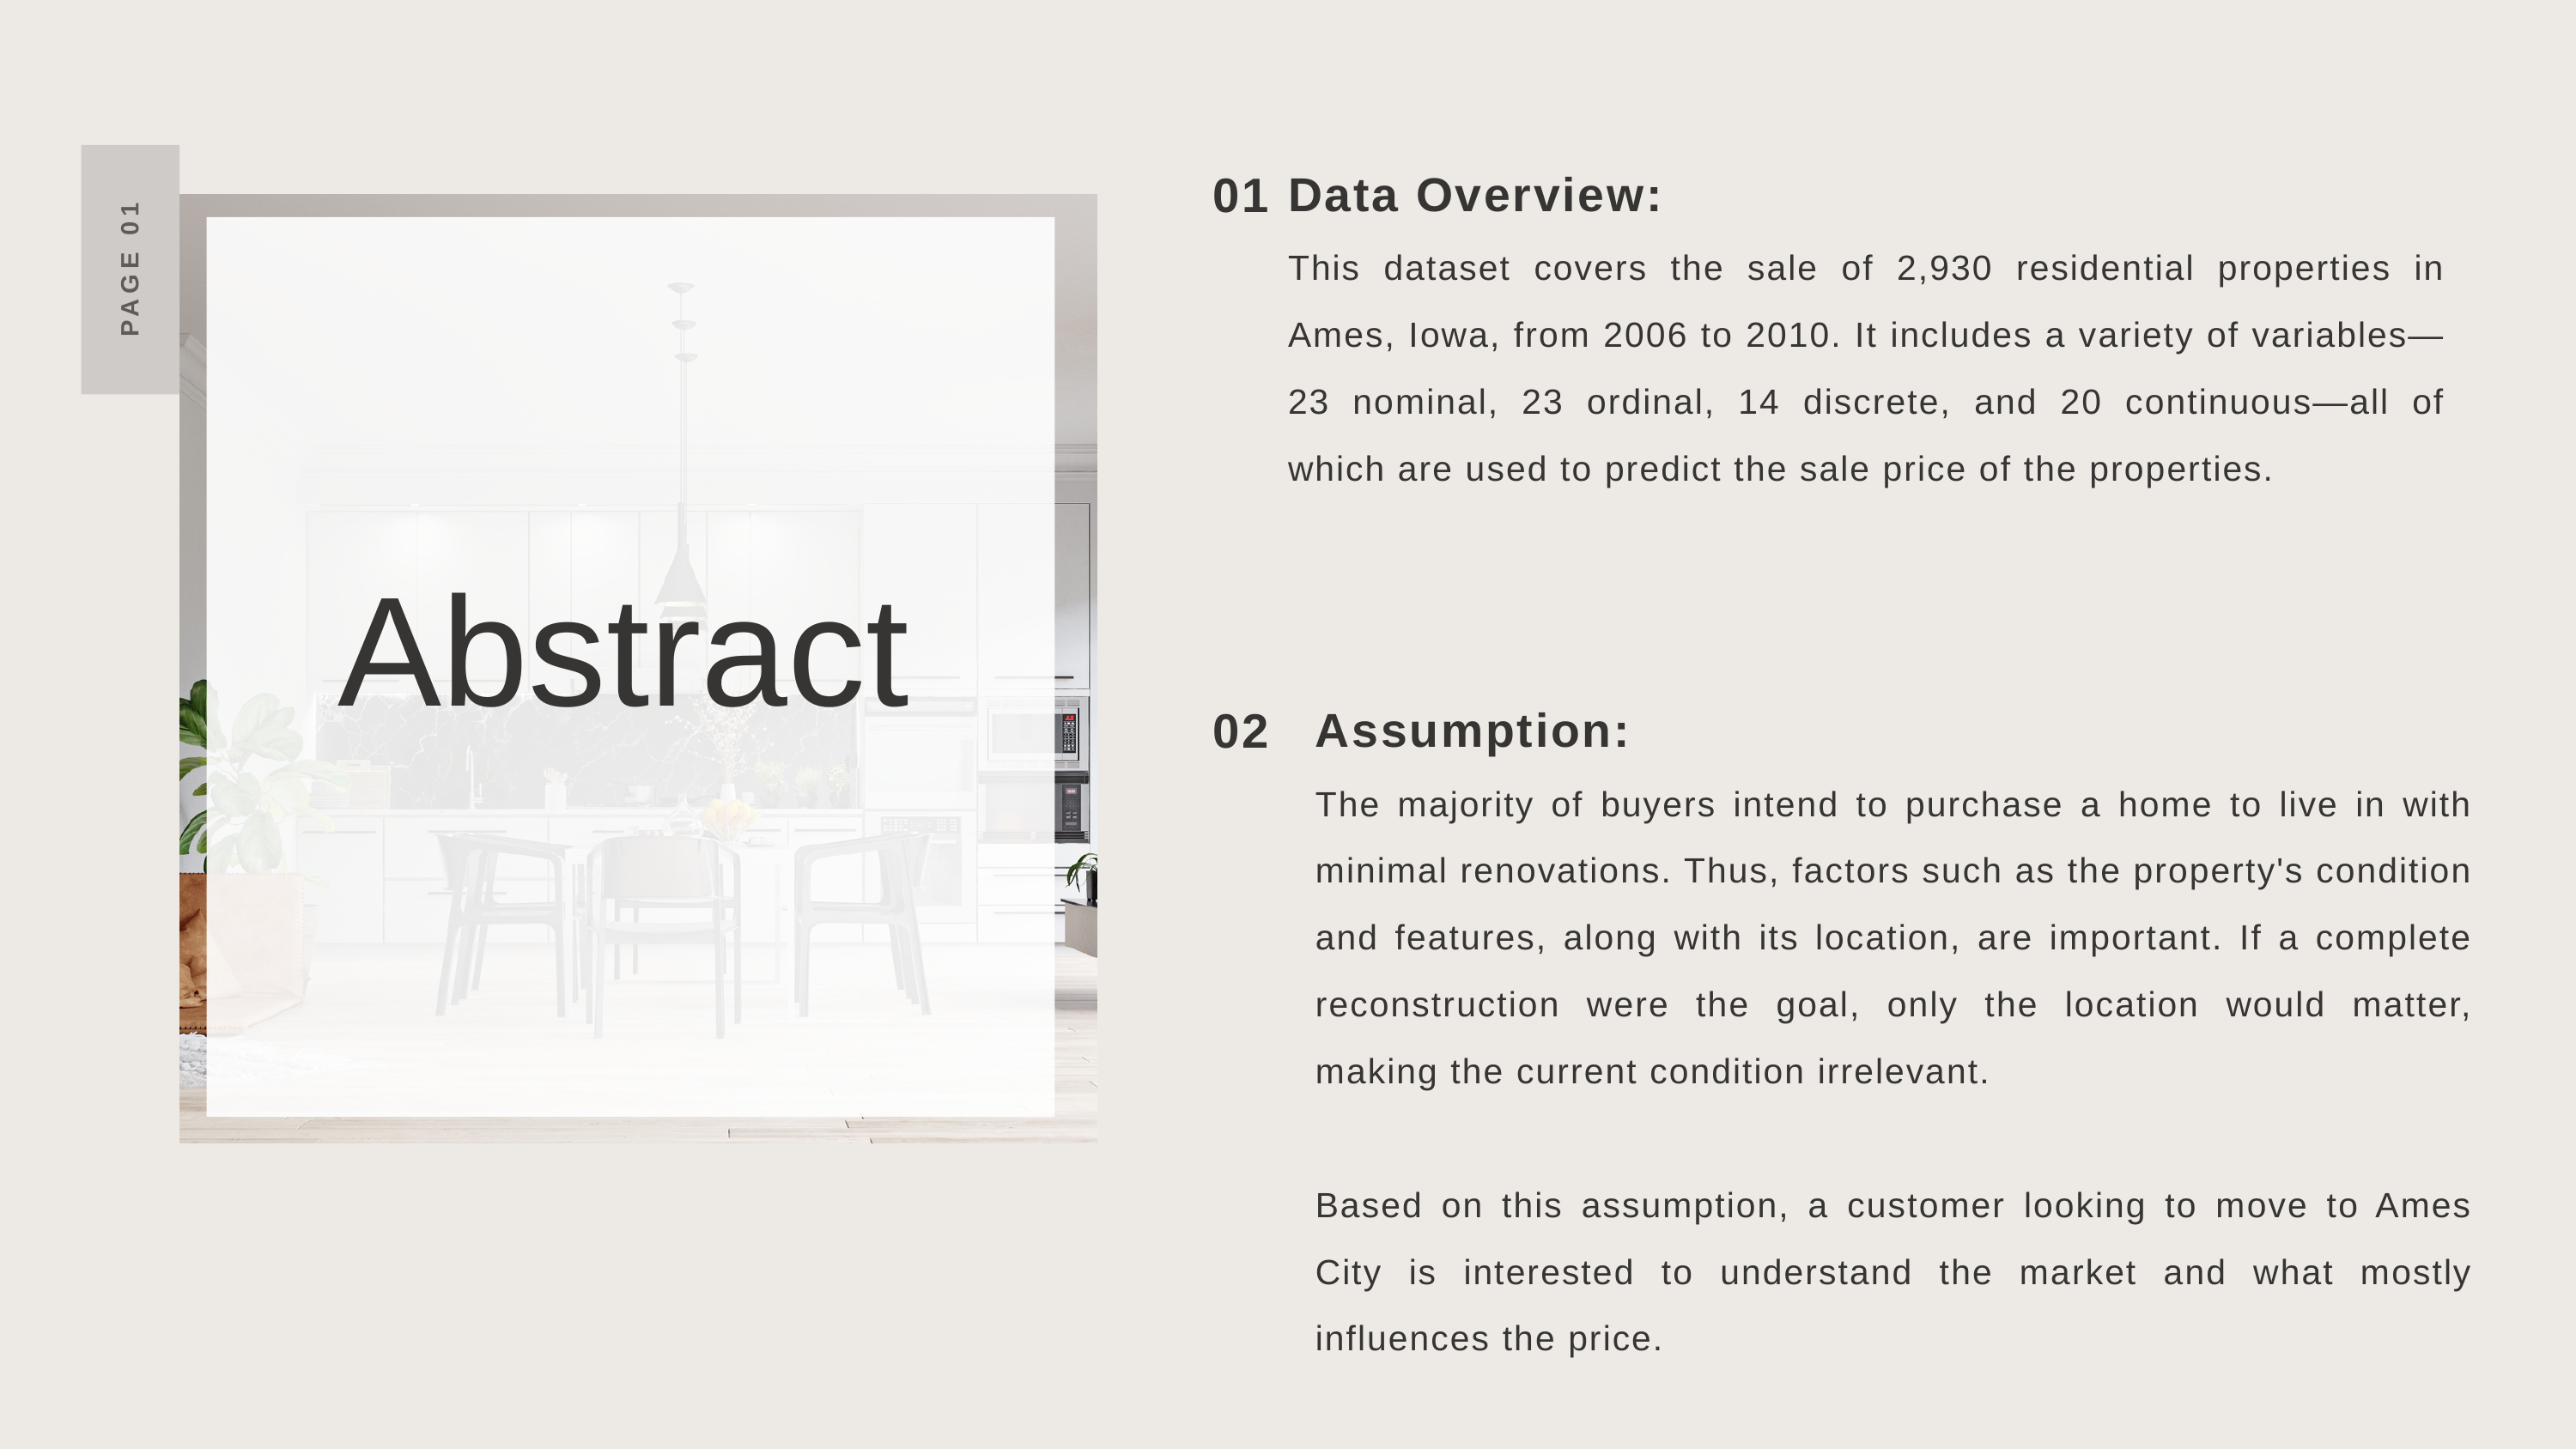

01
Data Overview:
This dataset covers the sale of 2,930 residential properties in Ames, Iowa, from 2006 to 2010. It includes a variety of variables—23 nominal, 23 ordinal, 14 discrete, and 20 continuous—all of which are used to predict the sale price of the properties.

PAGE 01
Abstract
02
Assumption:
The majority of buyers intend to purchase a home to live in with minimal renovations. Thus, factors such as the property's condition and features, along with its location, are important. If a complete reconstruction were the goal, only the location would matter, making the current condition irrelevant.

Based on this assumption, a customer looking to move to Ames City is interested to understand the market and what mostly influences the price.